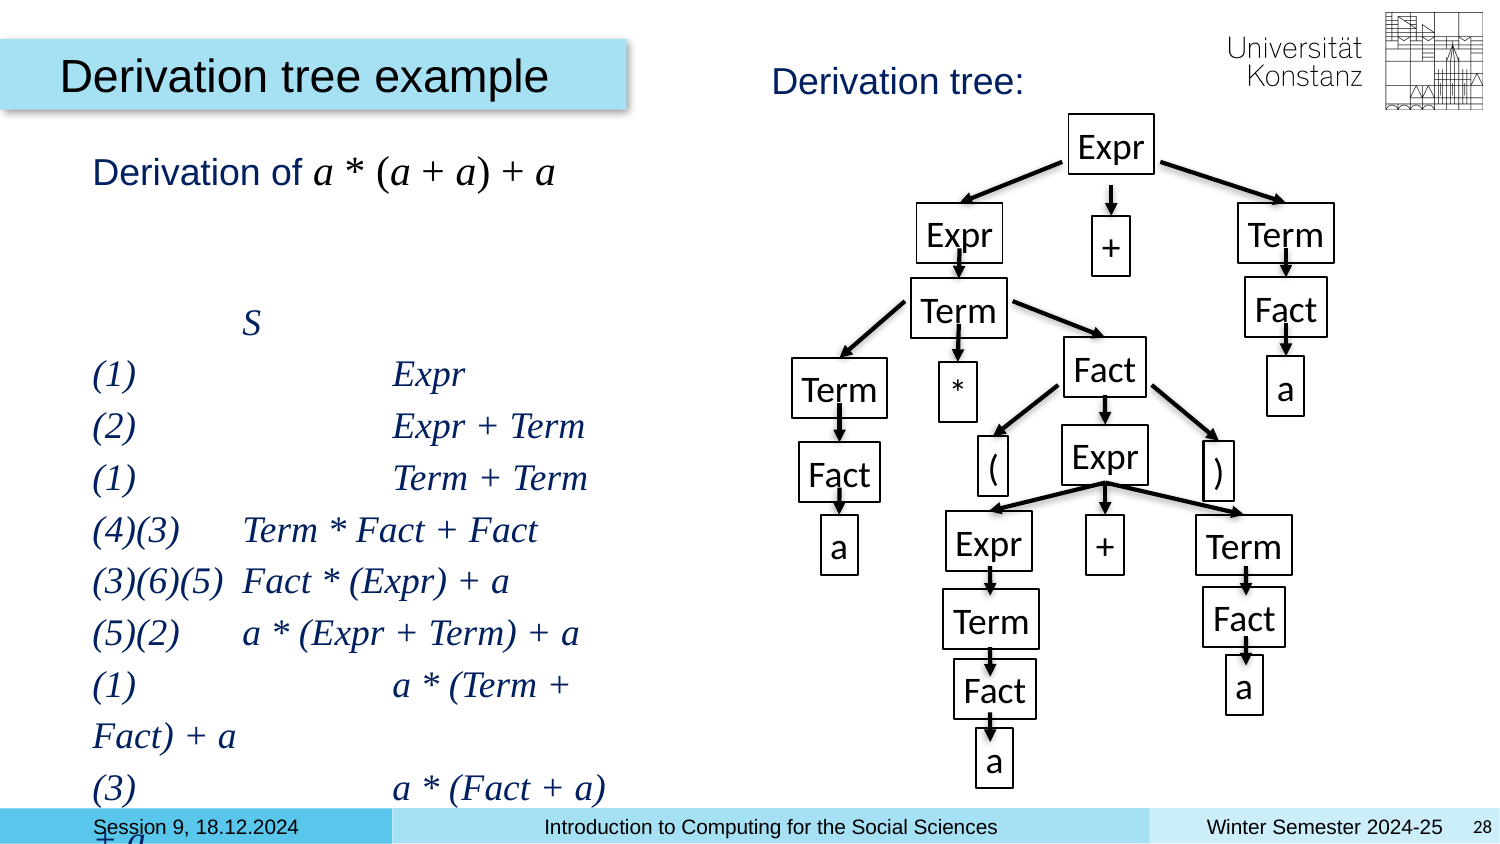

Derivation tree example

Derivation tree:
Expr
Expr
Term
+
Fact
Term
Fact
a
Term
*
Expr
(
)
Fact
Expr
+
a
Term
Fact
Term
a
Fact
a
Derivation of a * (a + a) + a

S
(1)		Expr
(2)		Expr + Term
(1)		Term + Term
(4)(3)	Term * Fact + Fact
(3)(6)(5)	Fact * (Expr) + a
(5)(2)	a * (Expr + Term) + a
(1)		a * (Term + Fact) + a
(3)		a * (Fact + a) + a
(5)		a * (a+a) + a